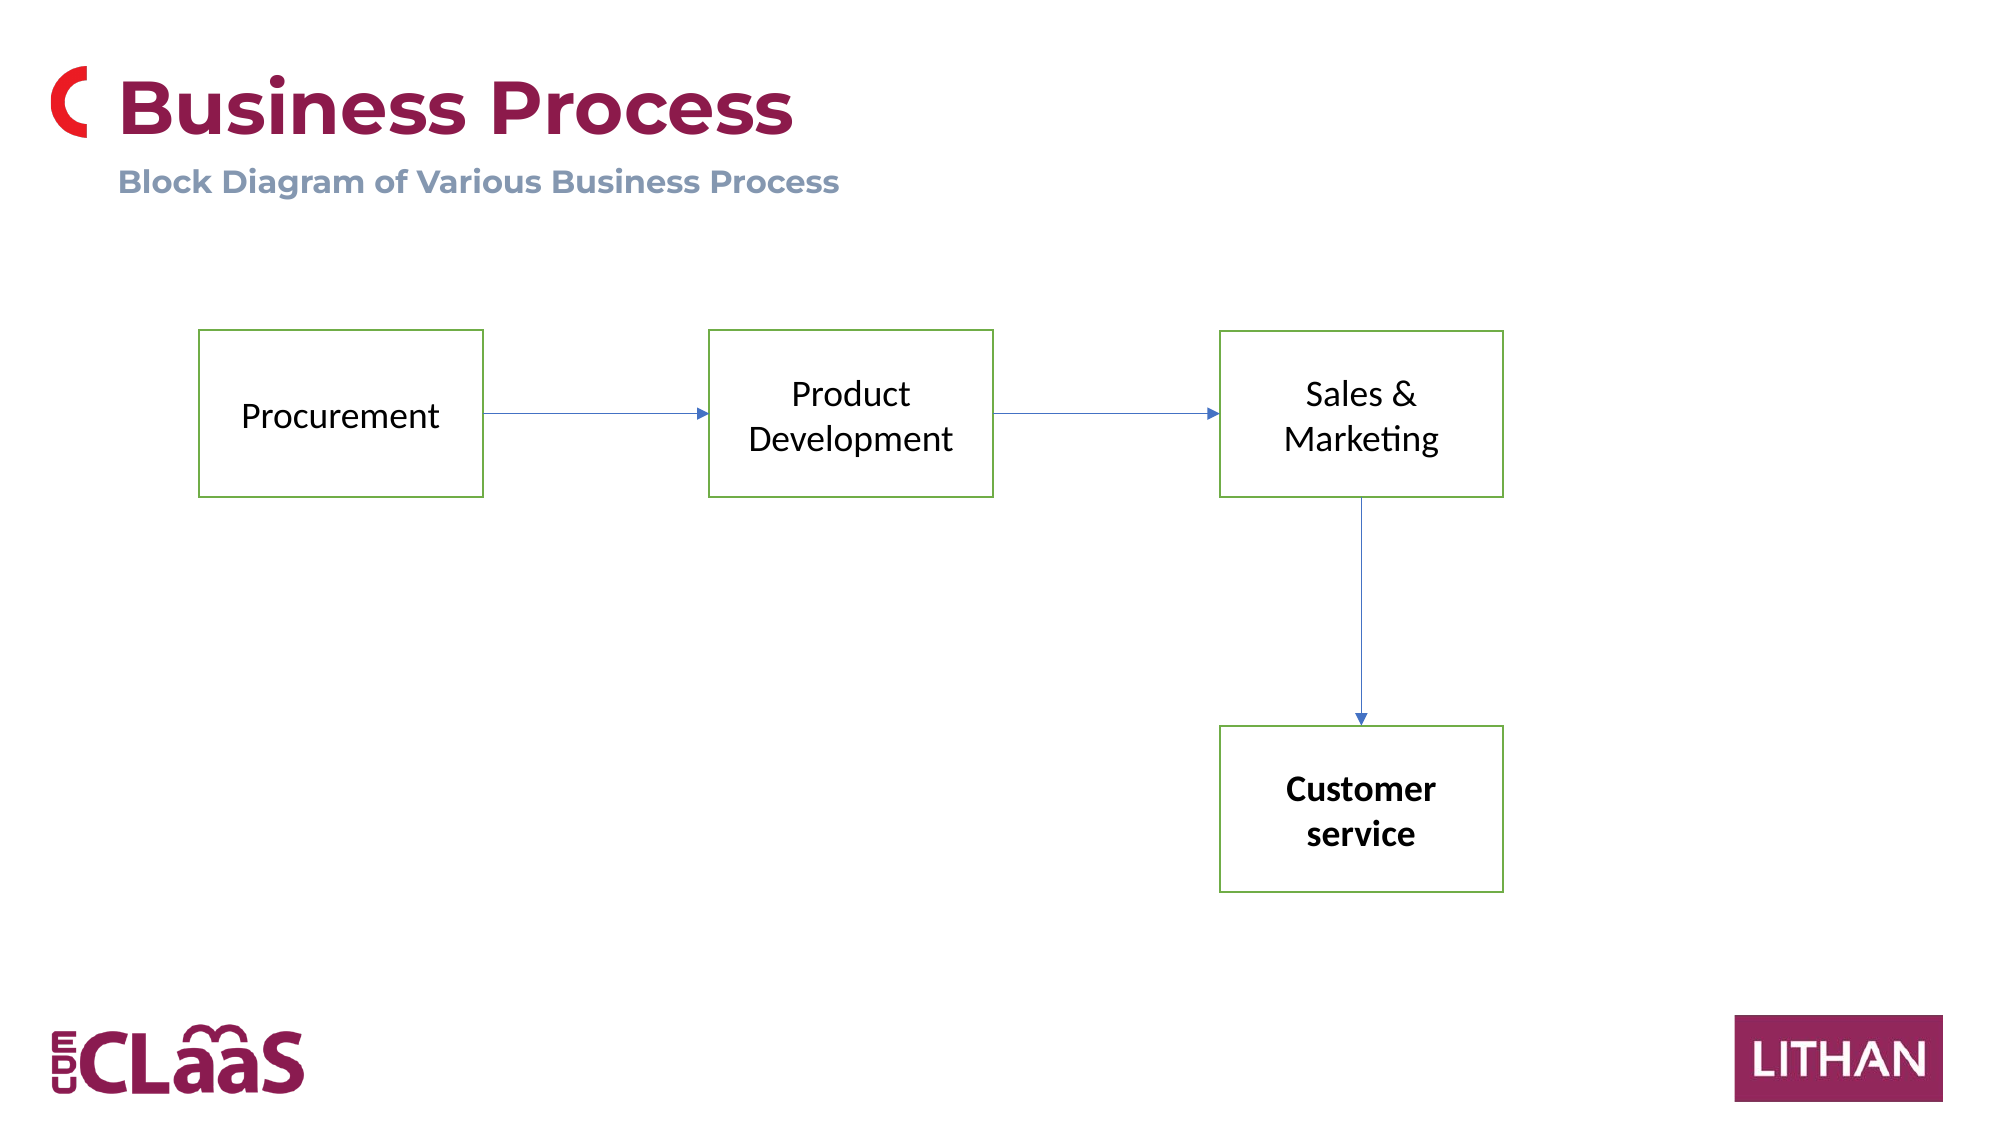

Business Process
Block Diagram of Various Business Process
Procurement
Product Development
Sales & Marketing
Customer service